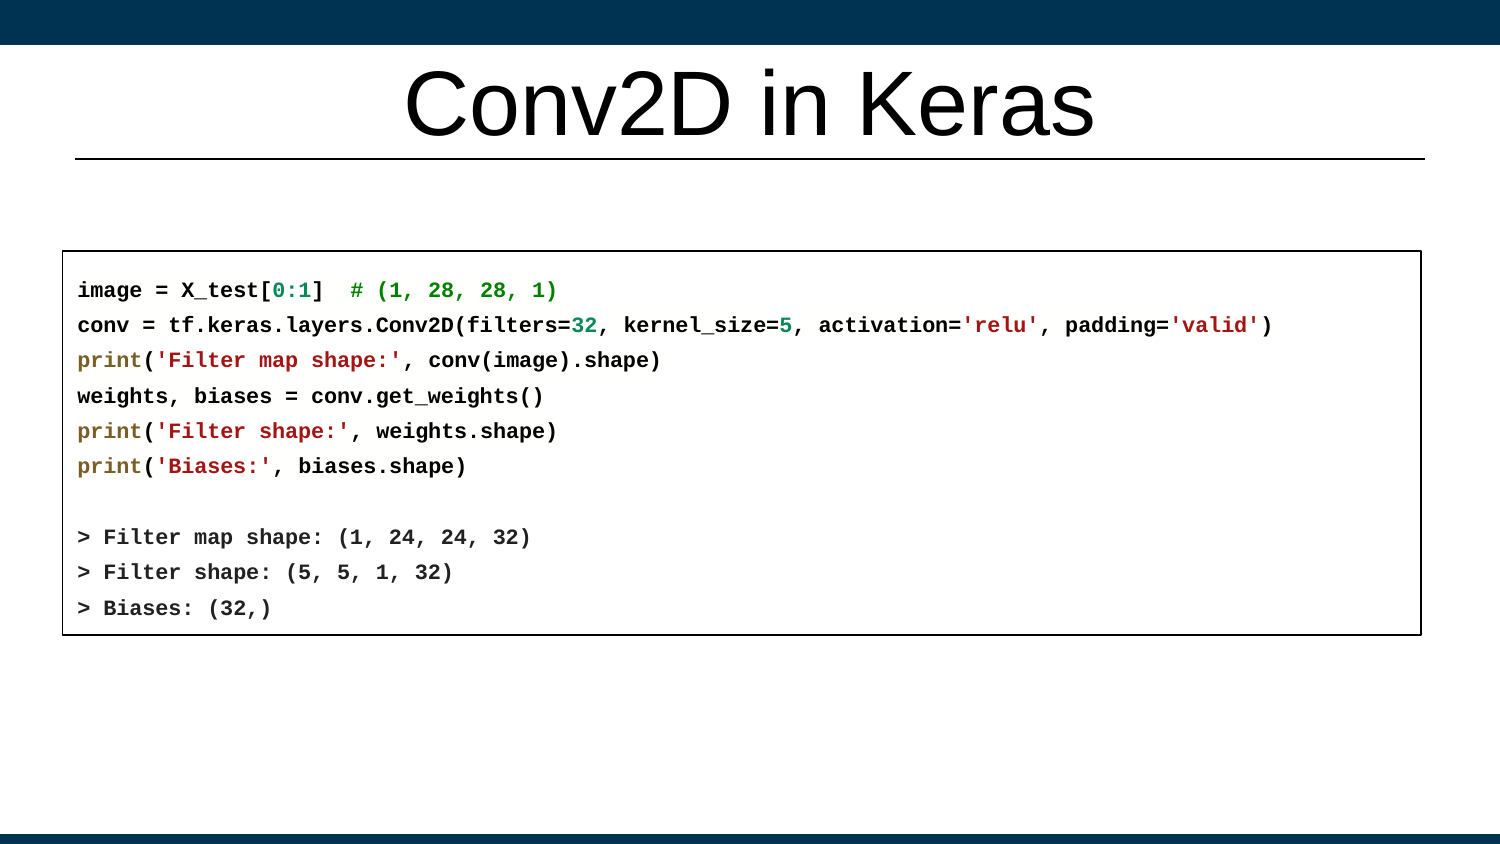

# Conv2D in Keras
image = X_test[0:1]  # (1, 28, 28, 1)
conv = tf.keras.layers.Conv2D(filters=32, kernel_size=5, activation='relu', padding='valid')
print('Filter map shape:', conv(image).shape)
weights, biases = conv.get_weights()
print('Filter shape:', weights.shape)
print('Biases:', biases.shape)

> Filter map shape: (1, 24, 24, 32)
> Filter shape: (5, 5, 1, 32)
> Biases: (32,)